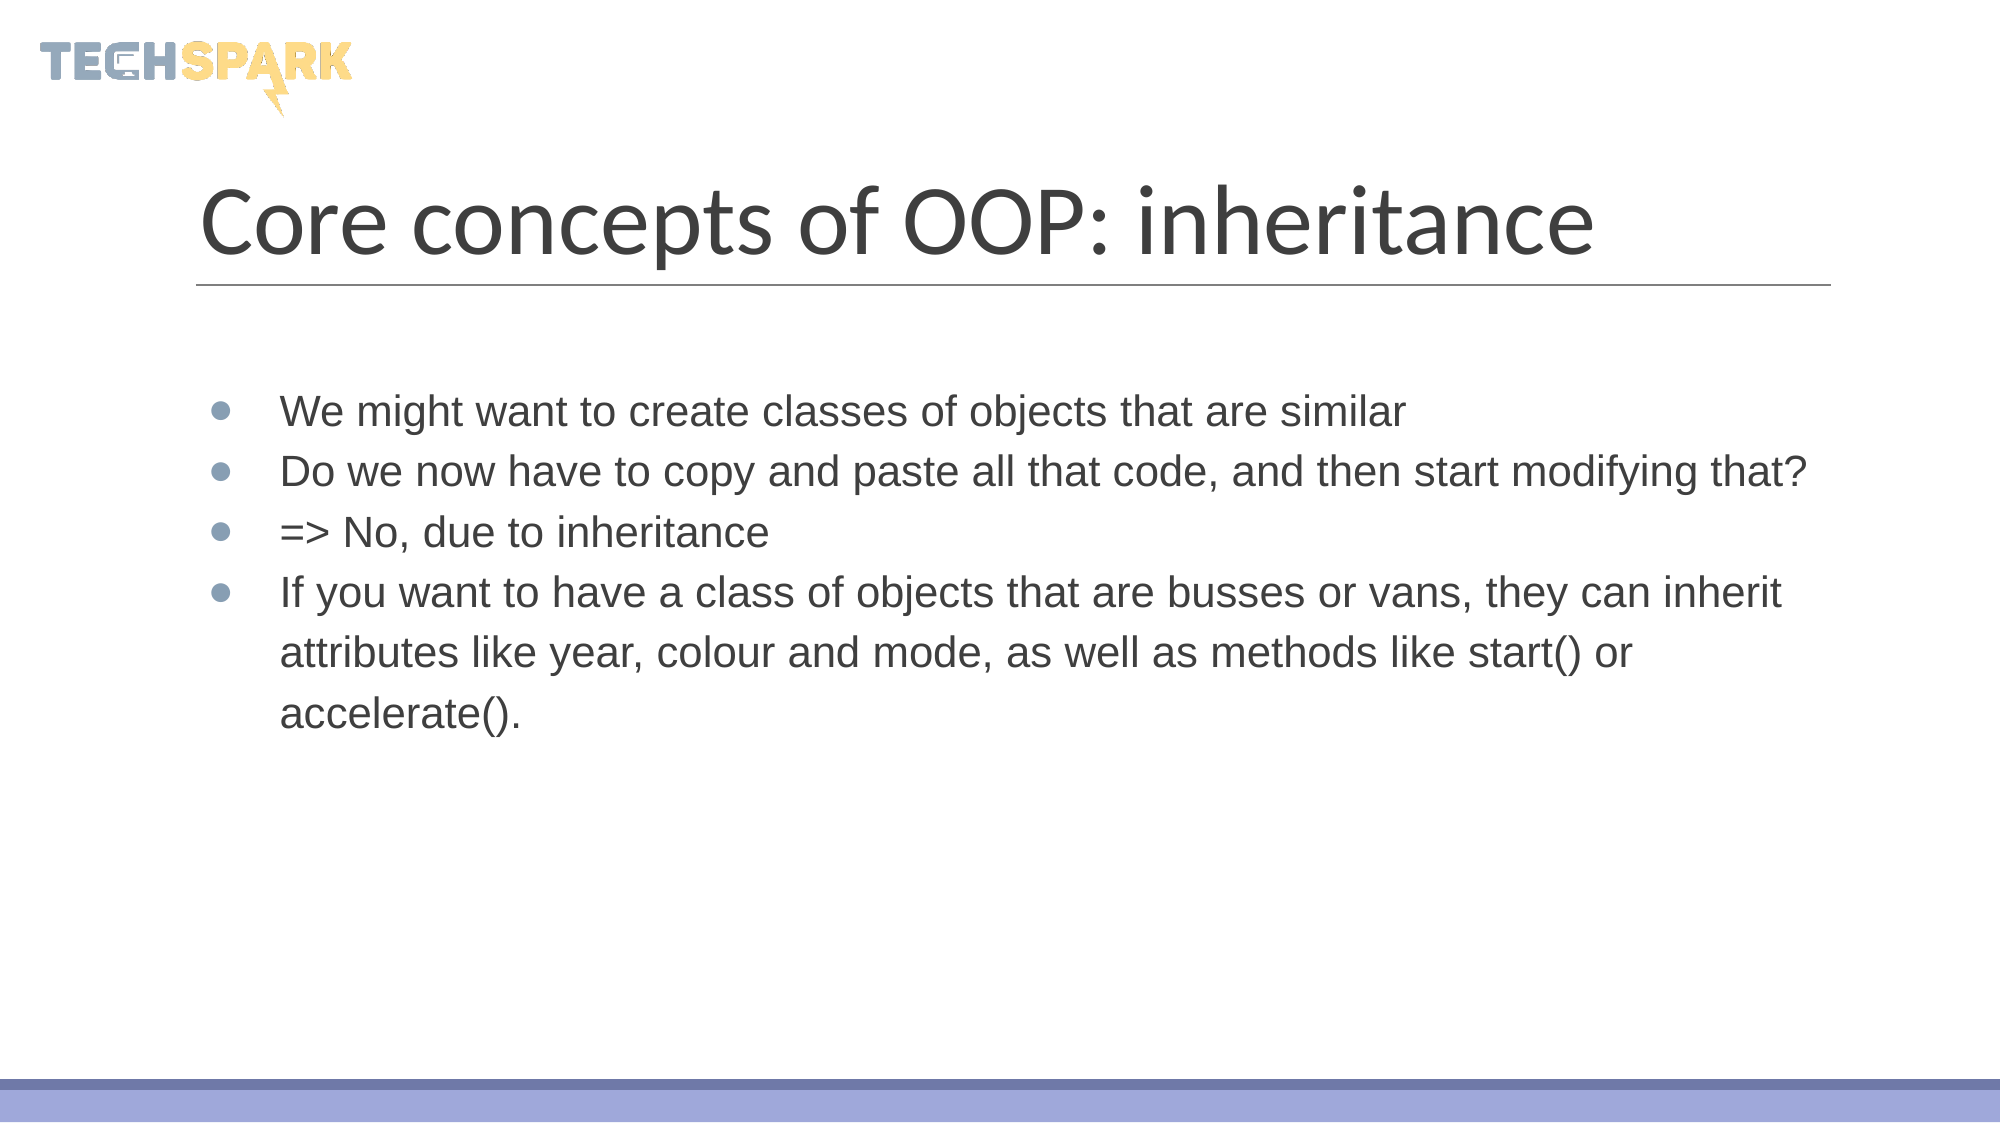

# Core concepts of OOP: inheritance

We might want to create classes of objects that are similar
Do we now have to copy and paste all that code, and then start modifying that?
=> No, due to inheritance
If you want to have a class of objects that are busses or vans, they can inherit attributes like year, colour and mode, as well as methods like start() or accelerate().